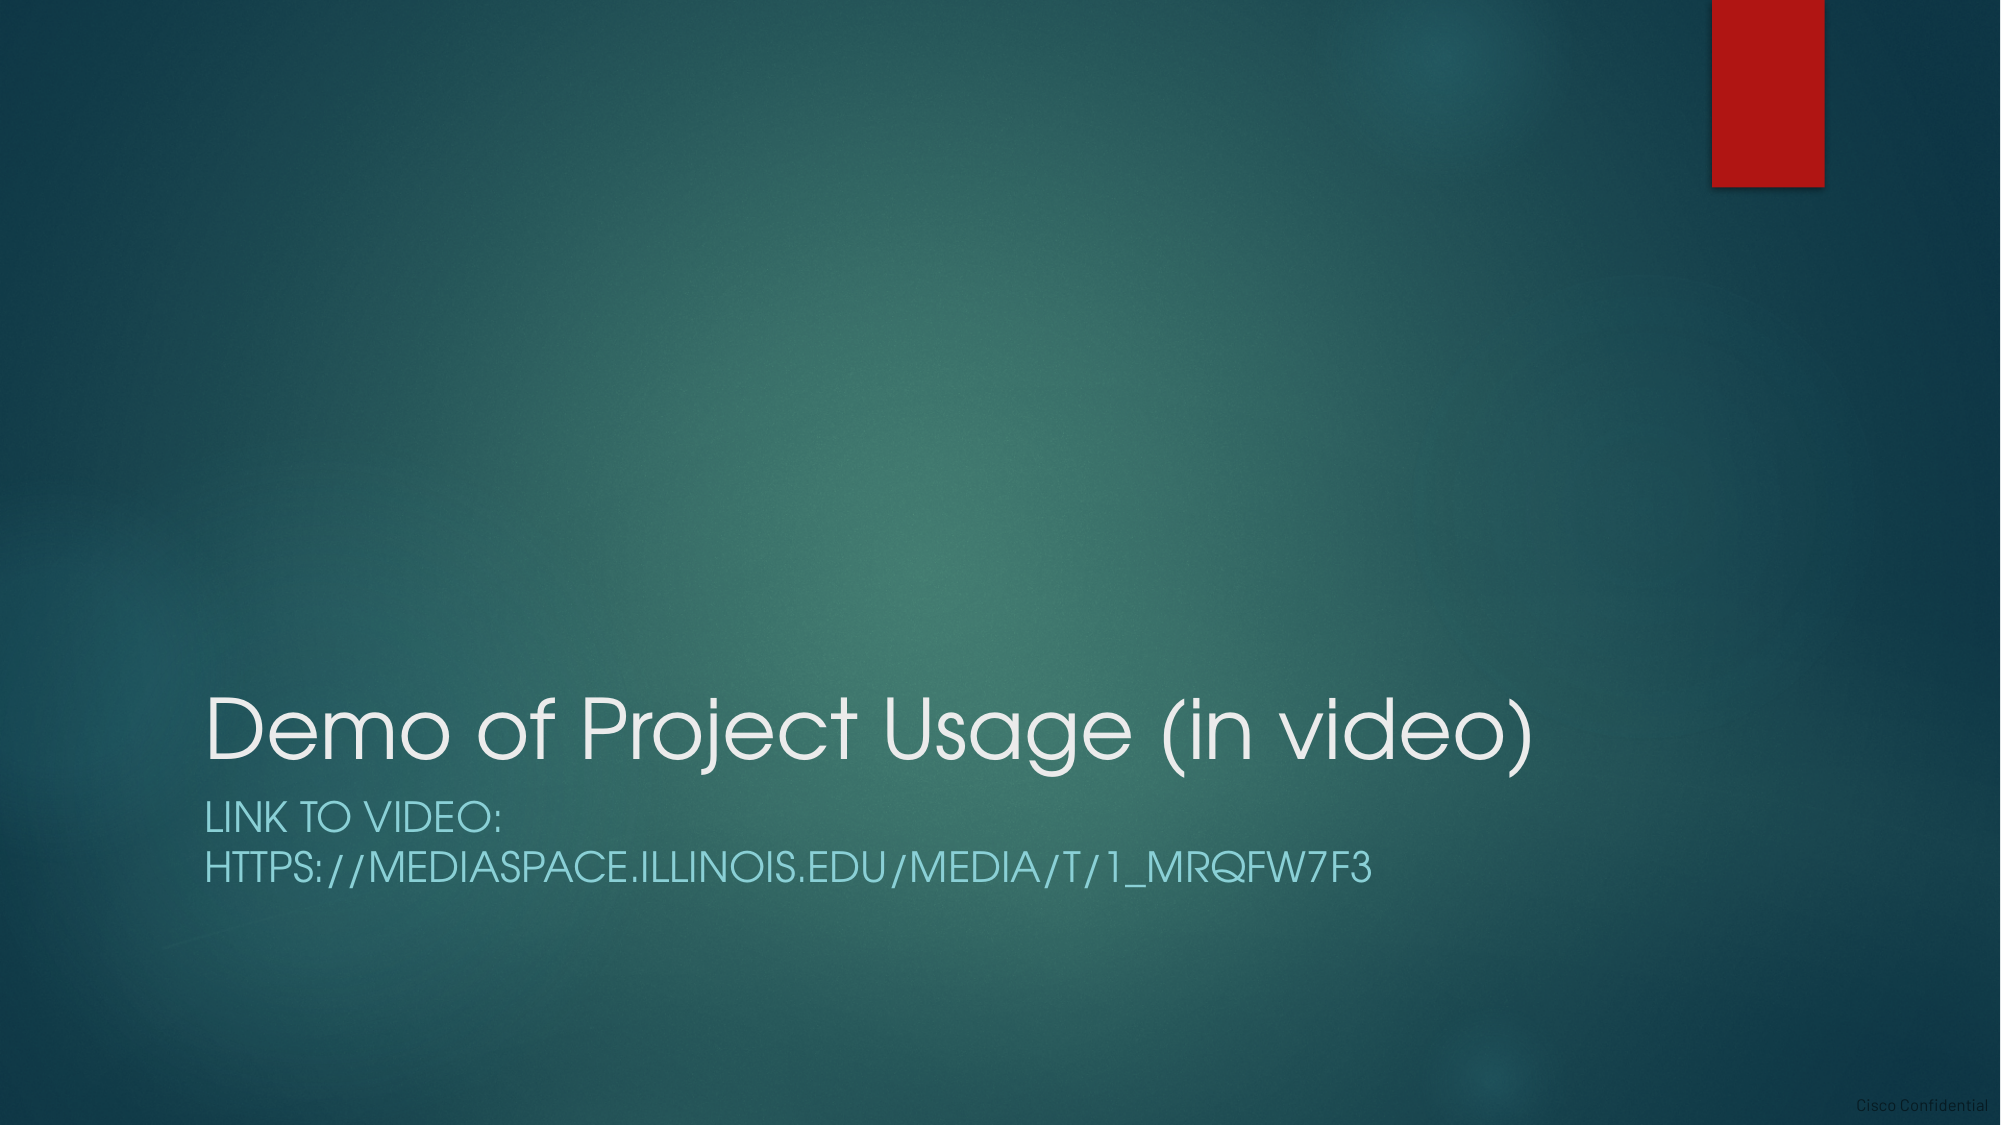

# Demo of Project Usage (in video)
Link to Video: https://mediaspace.illinois.edu/media/t/1_mrqfw7f3